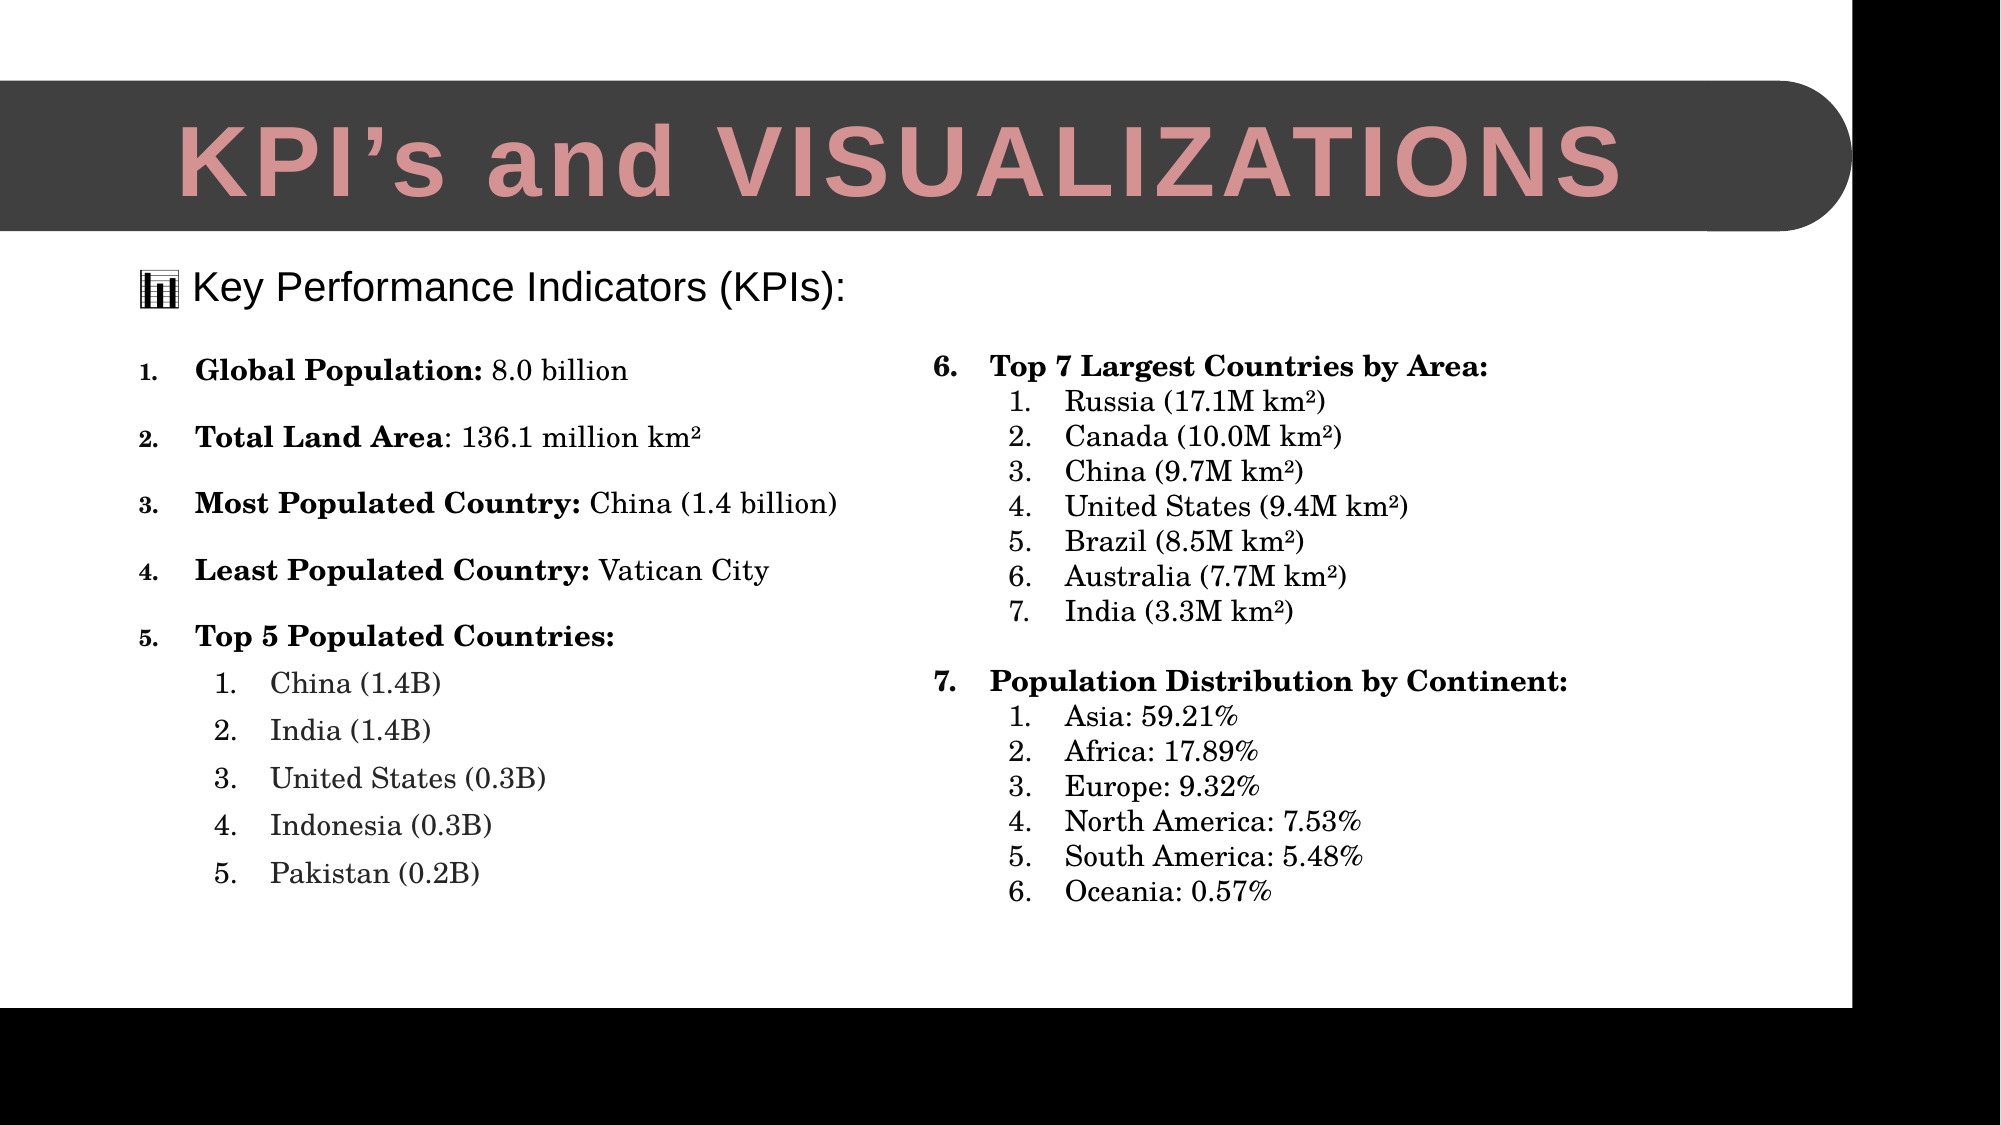

# KPI’s and VISUALIZATIONS

📊 Key Performance Indicators (KPIs):
Top 7 Largest Countries by Area:
Russia (17.1M km²)
Canada (10.0M km²)
China (9.7M km²)
United States (9.4M km²)
Brazil (8.5M km²)
Australia (7.7M km²)
India (3.3M km²)

Population Distribution by Continent:
Asia: 59.21%
Africa: 17.89%
Europe: 9.32%
North America: 7.53%
South America: 5.48%
Oceania: 0.57%
Global Population: 8.0 billion
Total Land Area: 136.1 million km²
Most Populated Country: China (1.4 billion)
Least Populated Country: Vatican City
Top 5 Populated Countries:
China (1.4B)
India (1.4B)
United States (0.3B)
Indonesia (0.3B)
Pakistan (0.2B)